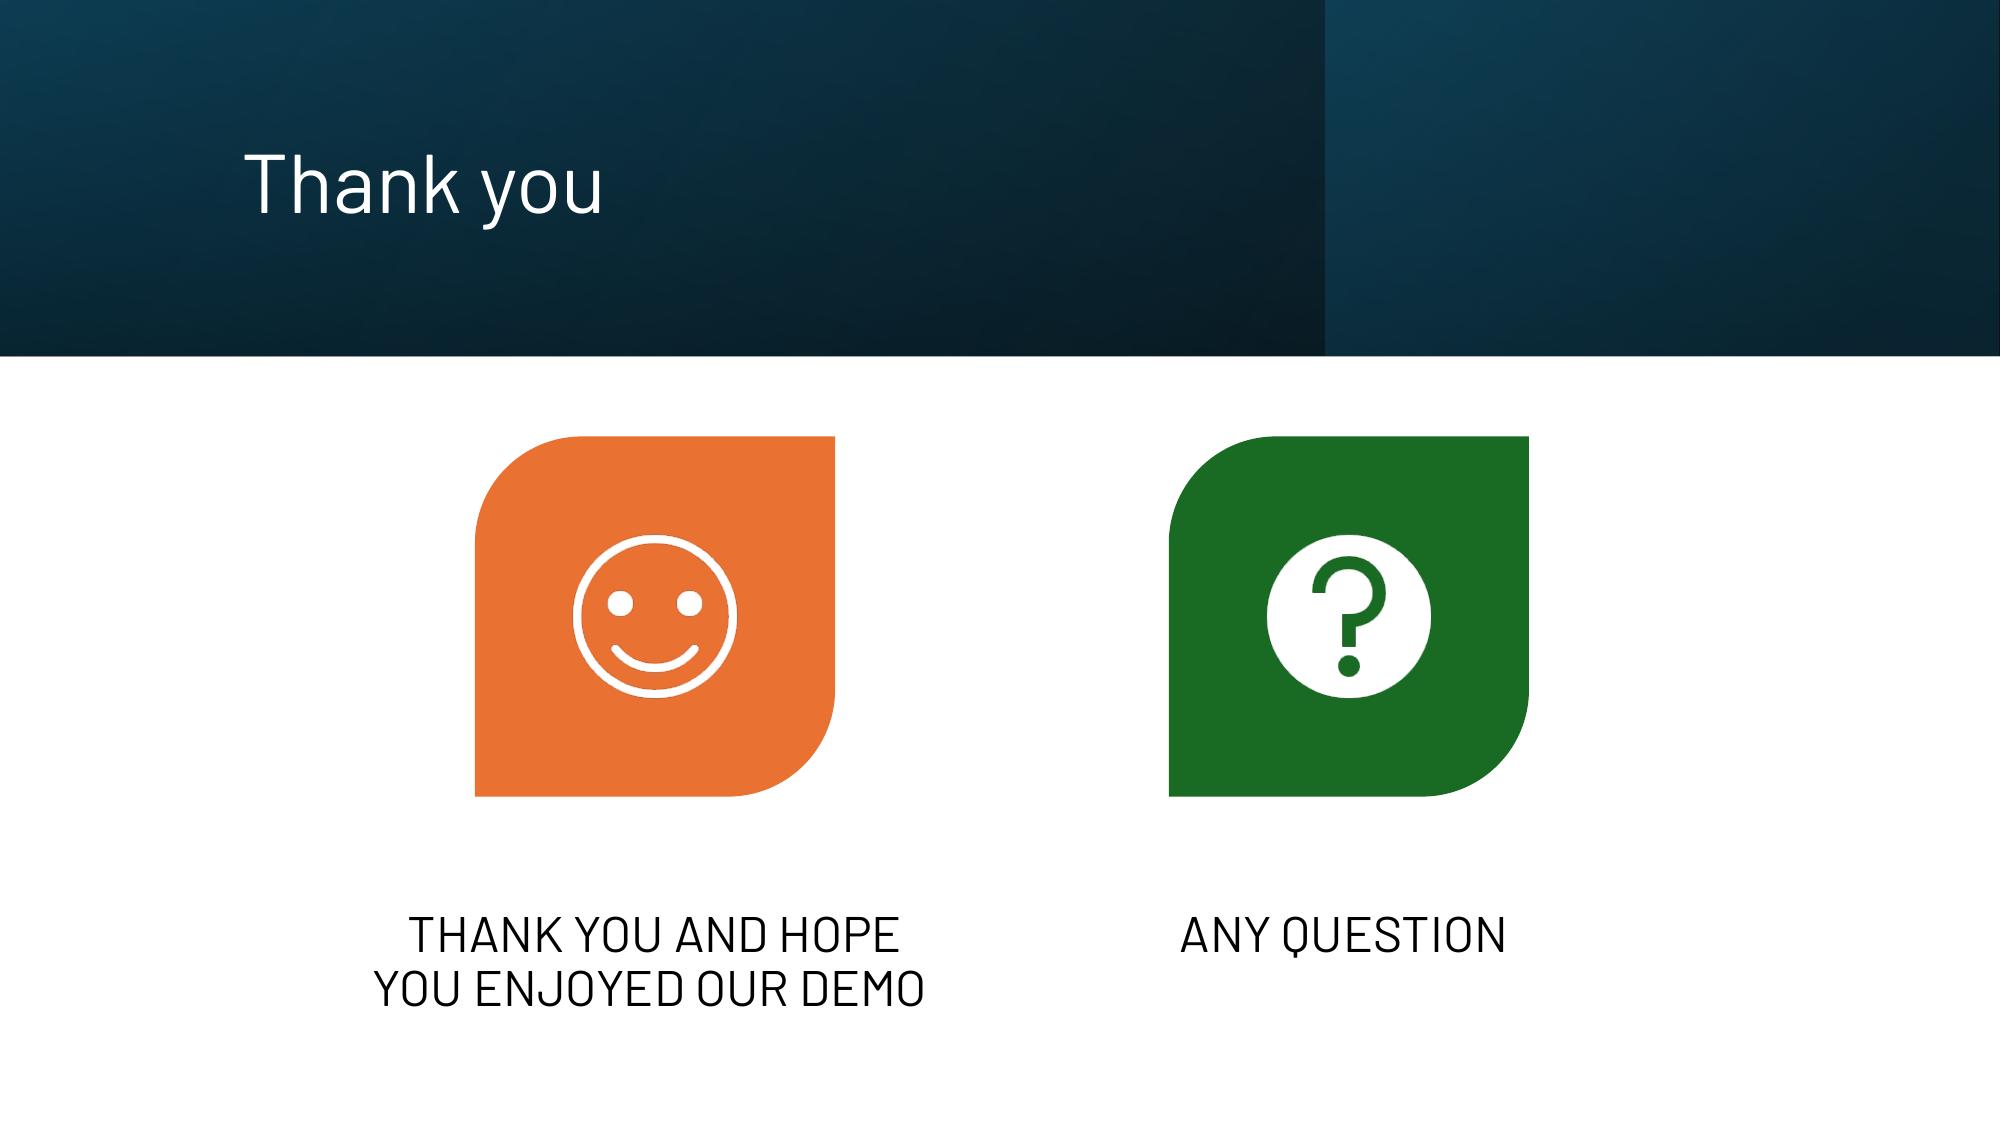

# Thank you
Thank you and hope you enjoyed our demo
Any Question